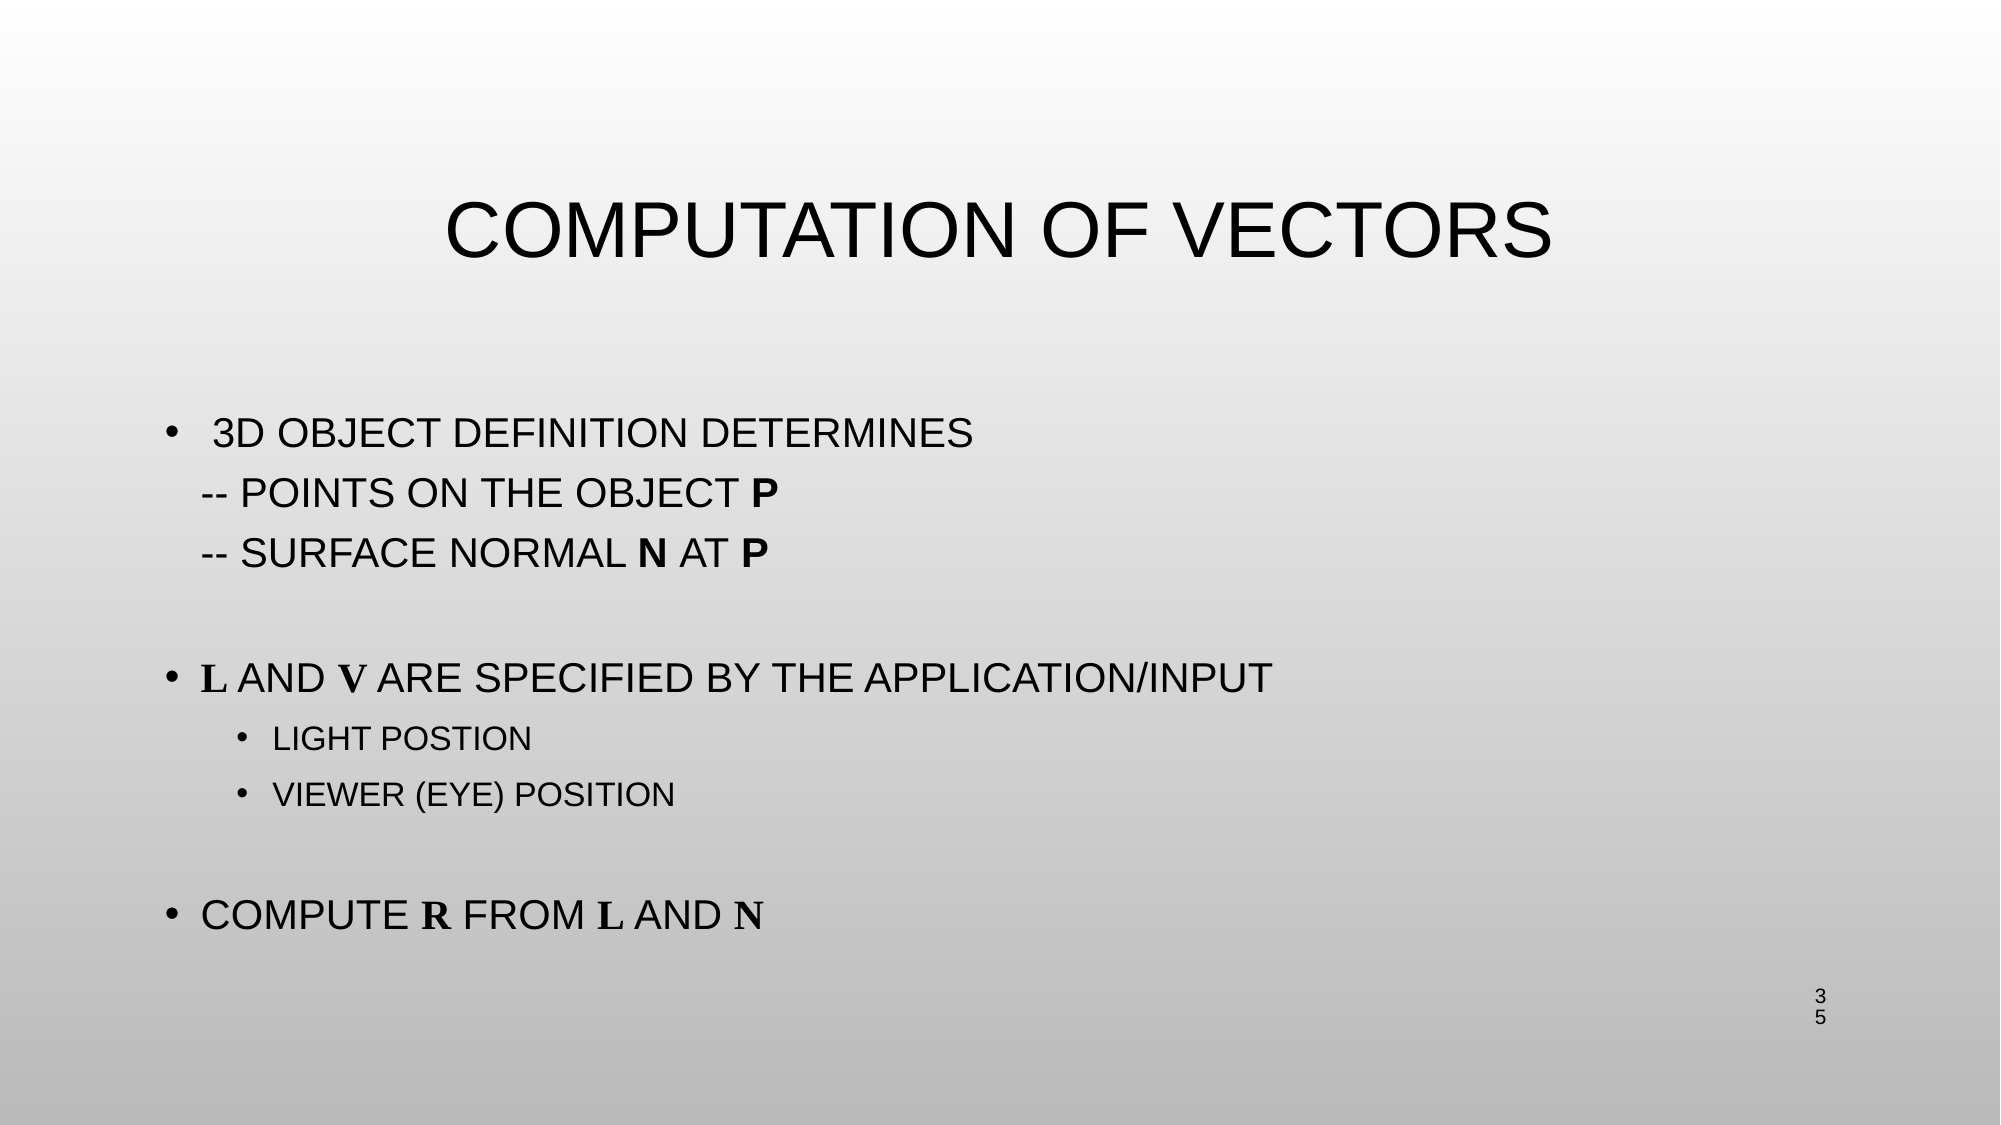

# Computation of Vectors
 3D Object definition determines
-- points on the object p
-- surface normal n at p
l and v are specified by the application/input
light postion
viewer (eye) position
Compute r from l and n
35